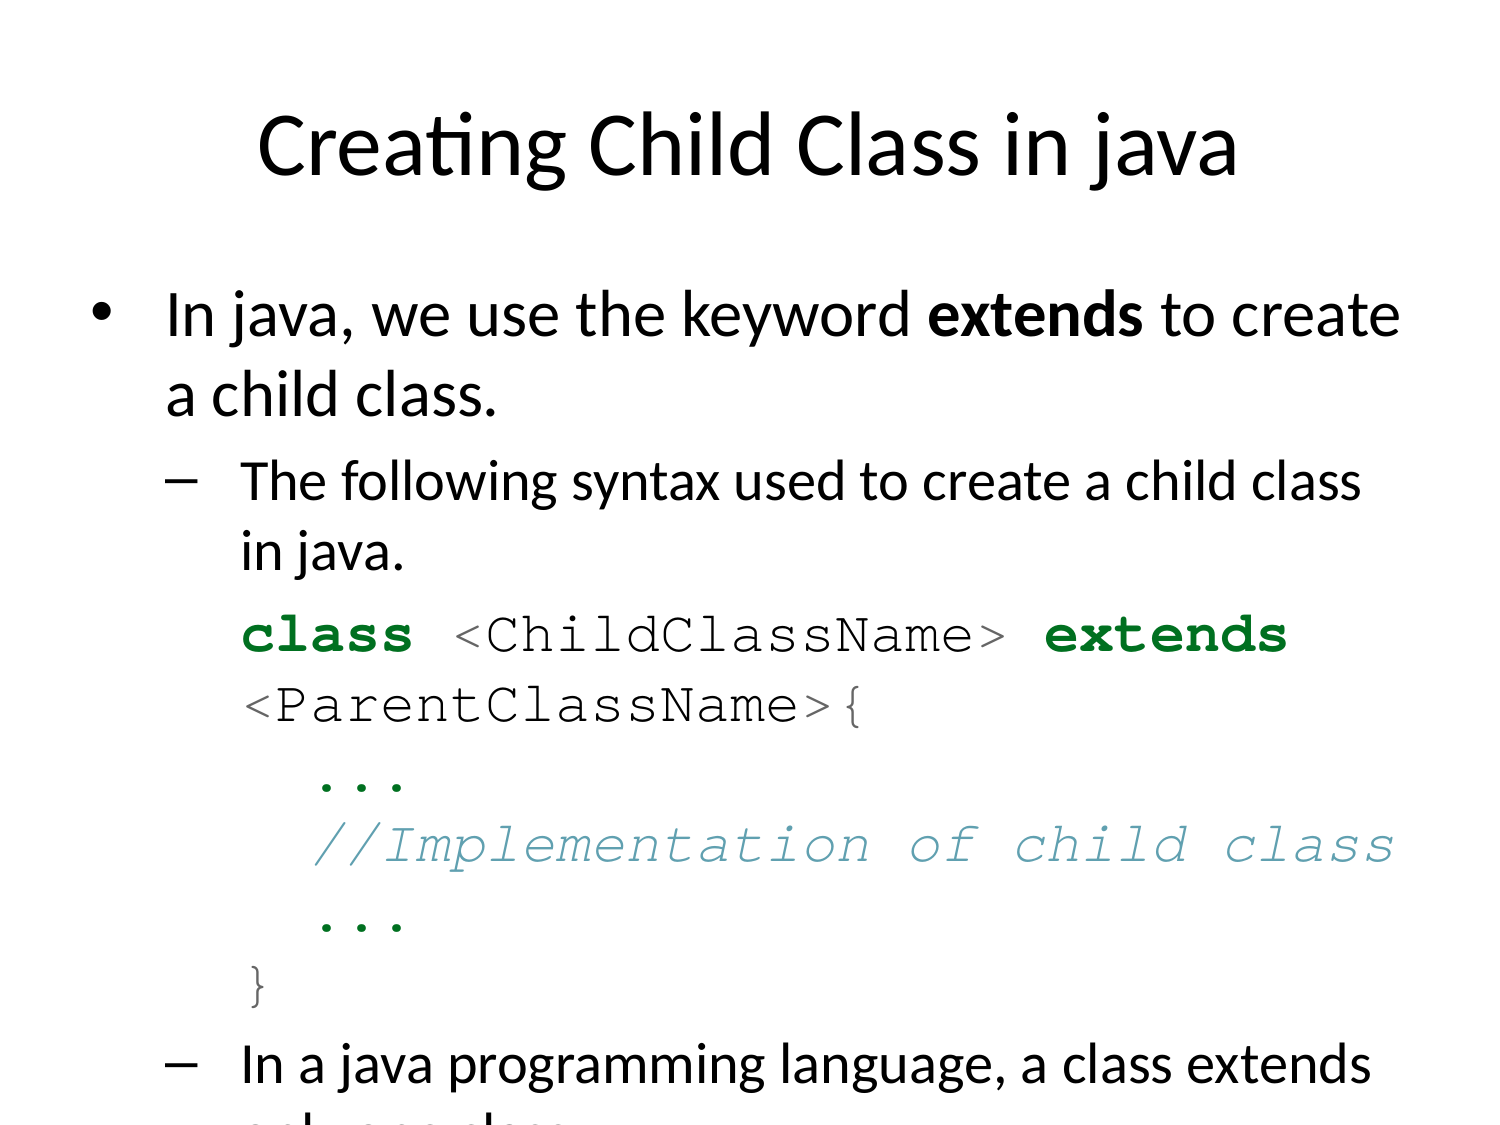

# Creating Child Class in java
In java, we use the keyword extends to create a child class.
The following syntax used to create a child class in java.
class <ChildClassName> extends <ParentClassName>{
  ...
  //Implementation of child class
  ...
}
In a java programming language, a class extends only one class.
Extending multiple classes is not allowed in java.